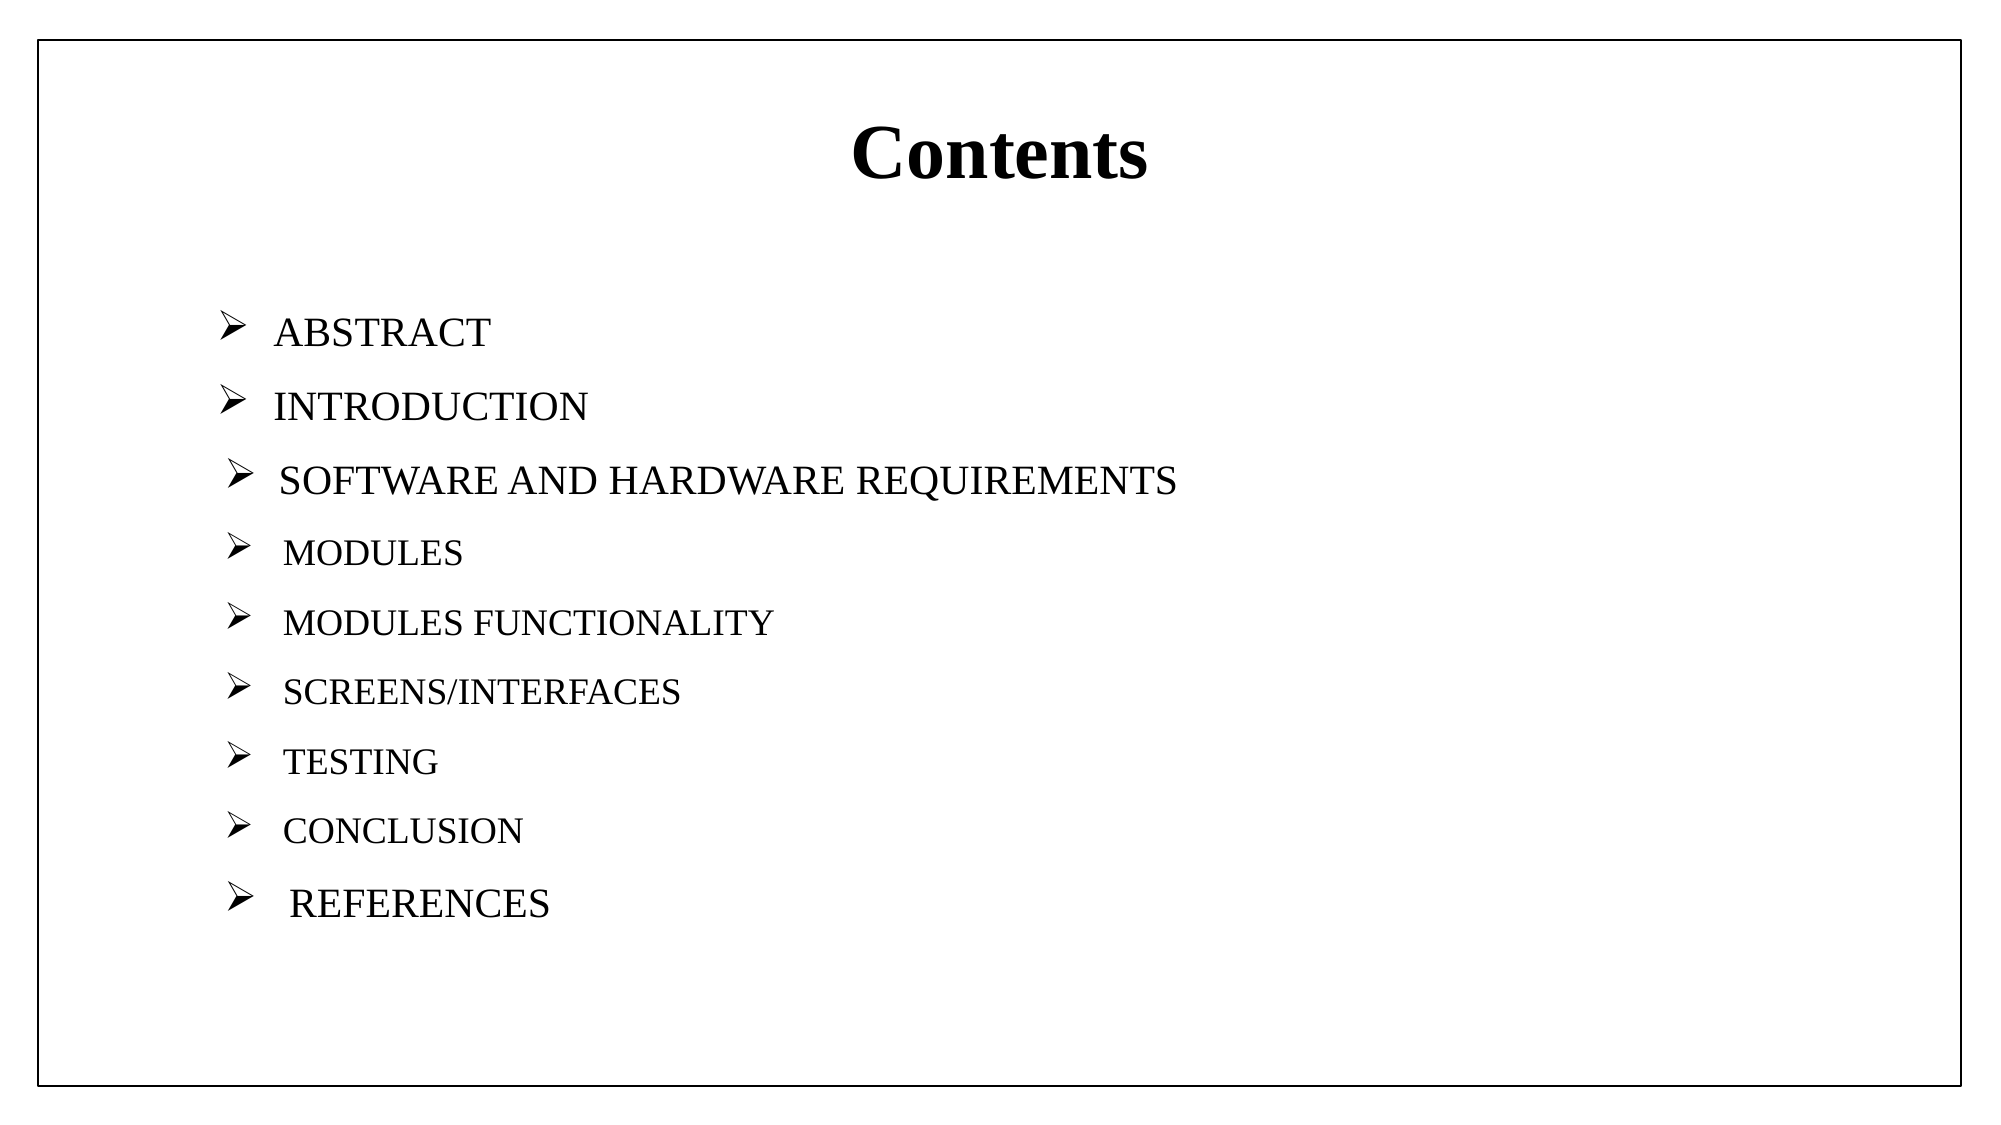

# Contents

ABSTRACT
INTRODUCTION
  SOFTWARE AND HARDWARE REQUIREMENTS
   MODULES
   MODULES FUNCTIONALITY
   SCREENS/INTERFACES
   TESTING
   CONCLUSION
   REFERENCES